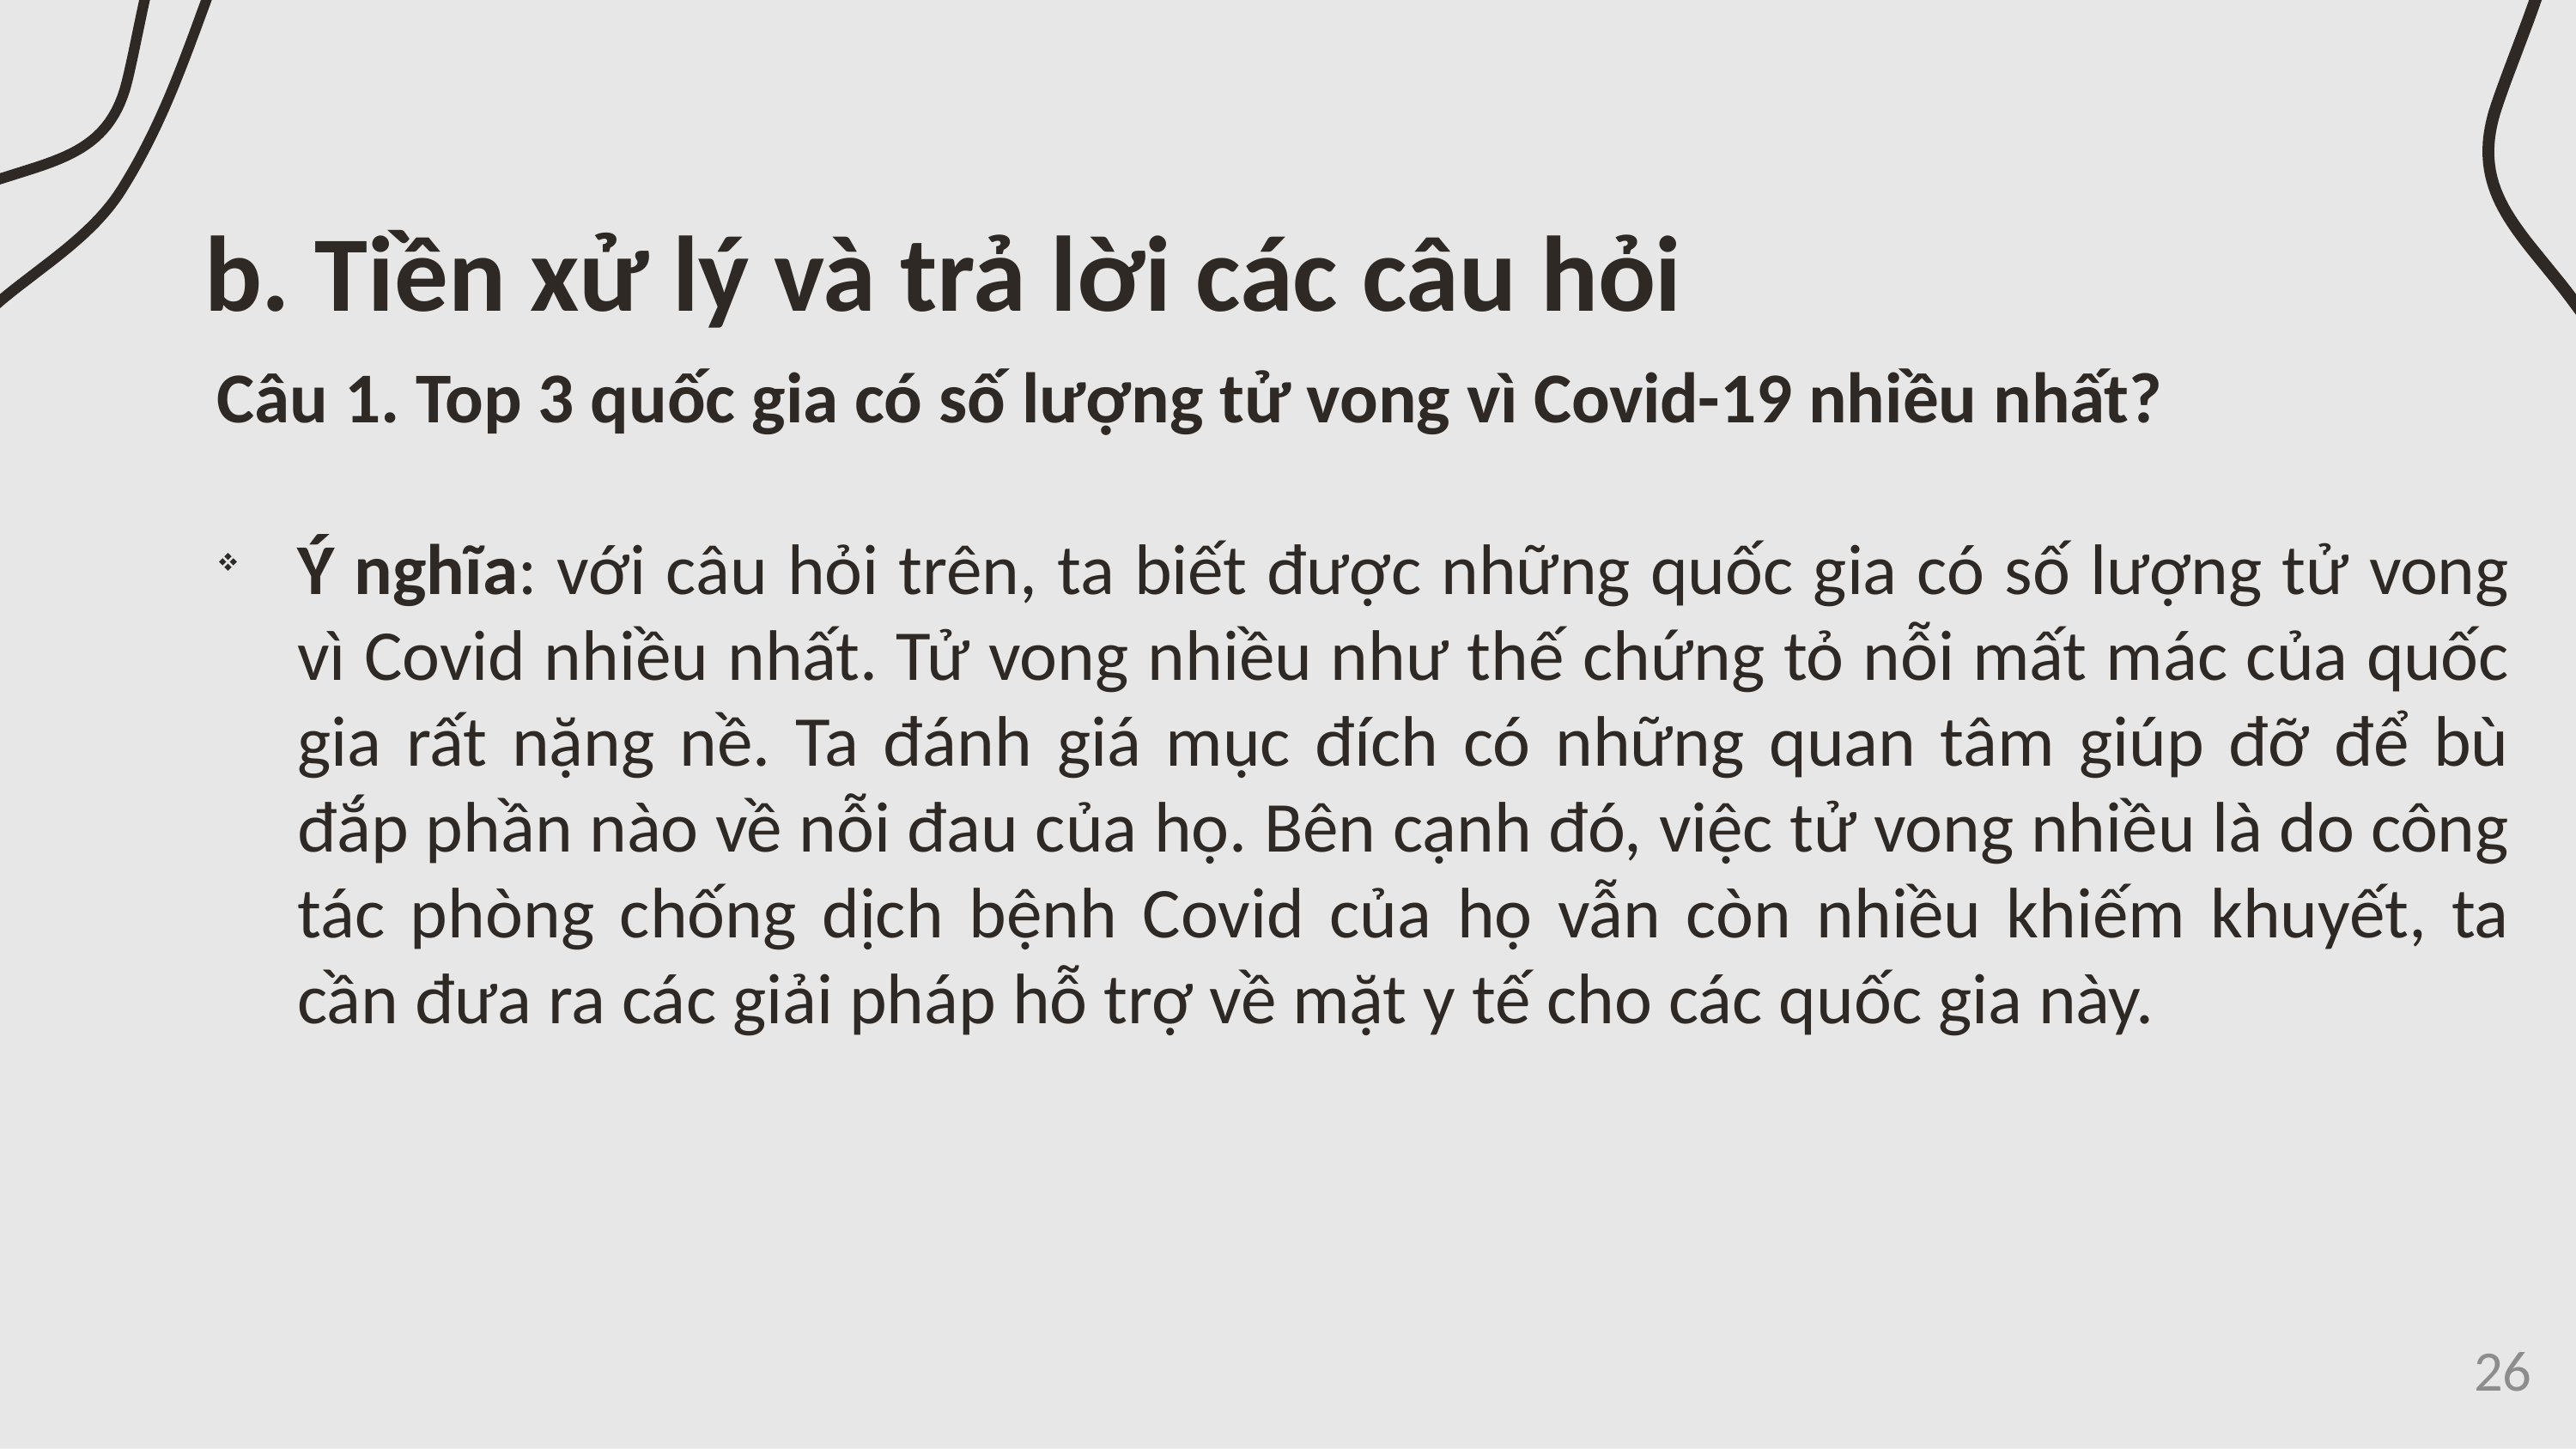

# b. Tiền xử lý và trả lời các câu hỏi
Câu 1. Top 3 quốc gia có số lượng tử vong vì Covid-19 nhiều nhất?
Ý nghĩa: với câu hỏi trên, ta biết được những quốc gia có số lượng tử vong vì Covid nhiều nhất. Tử vong nhiều như thế chứng tỏ nỗi mất mác của quốc gia rất nặng nề. Ta đánh giá mục đích có những quan tâm giúp đỡ để bù đắp phần nào về nỗi đau của họ. Bên cạnh đó, việc tử vong nhiều là do công tác phòng chống dịch bệnh Covid của họ vẫn còn nhiều khiếm khuyết, ta cần đưa ra các giải pháp hỗ trợ về mặt y tế cho các quốc gia này.
26